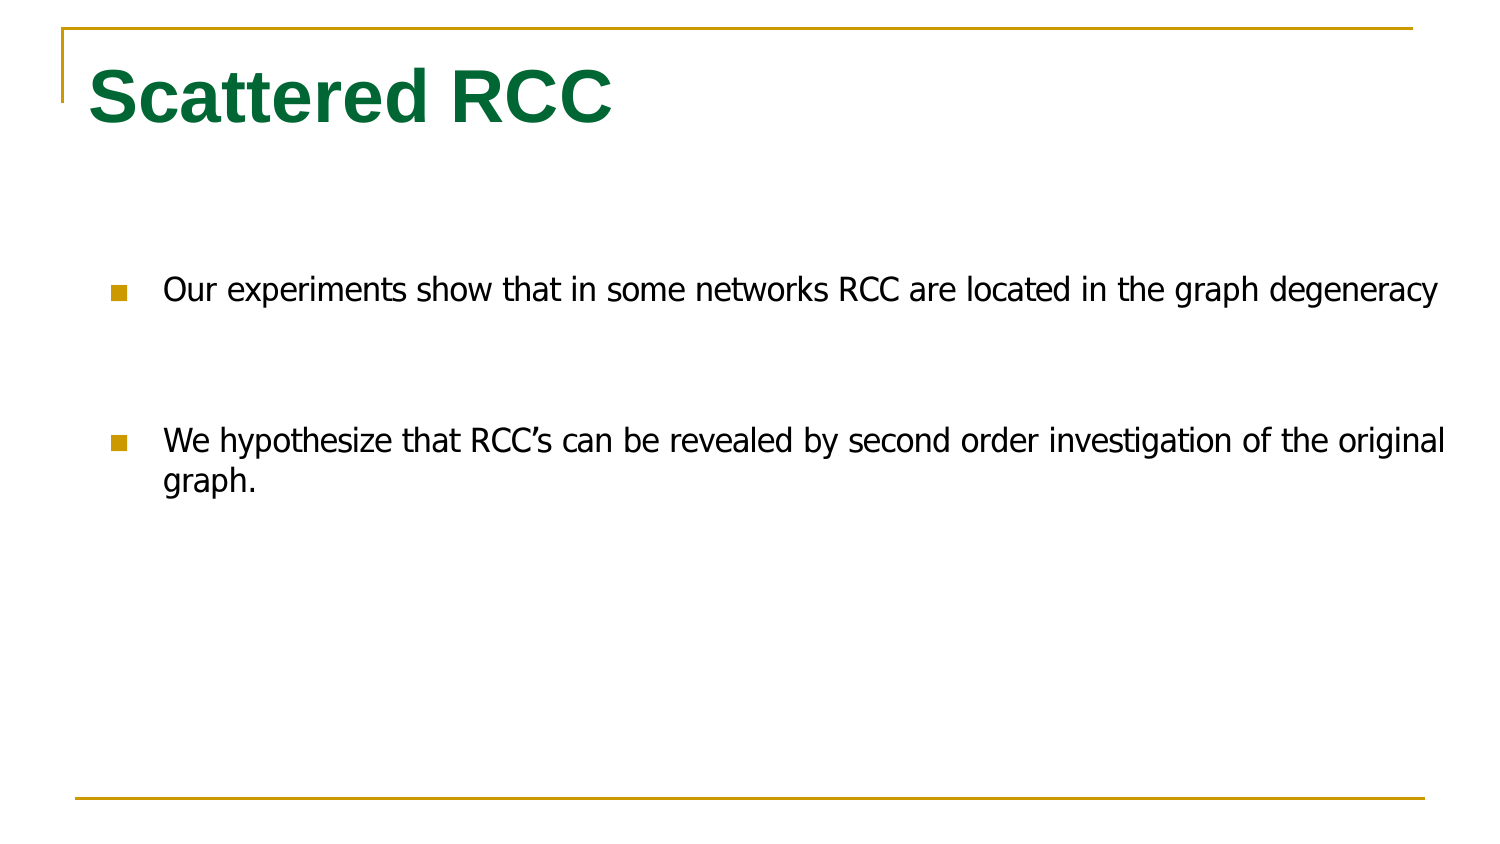

# Scattered RCC

Our experiments show that in some networks RCC are located in the graph degeneracy

We hypothesize that RCC’s can be revealed by second order investigation of the original graph.